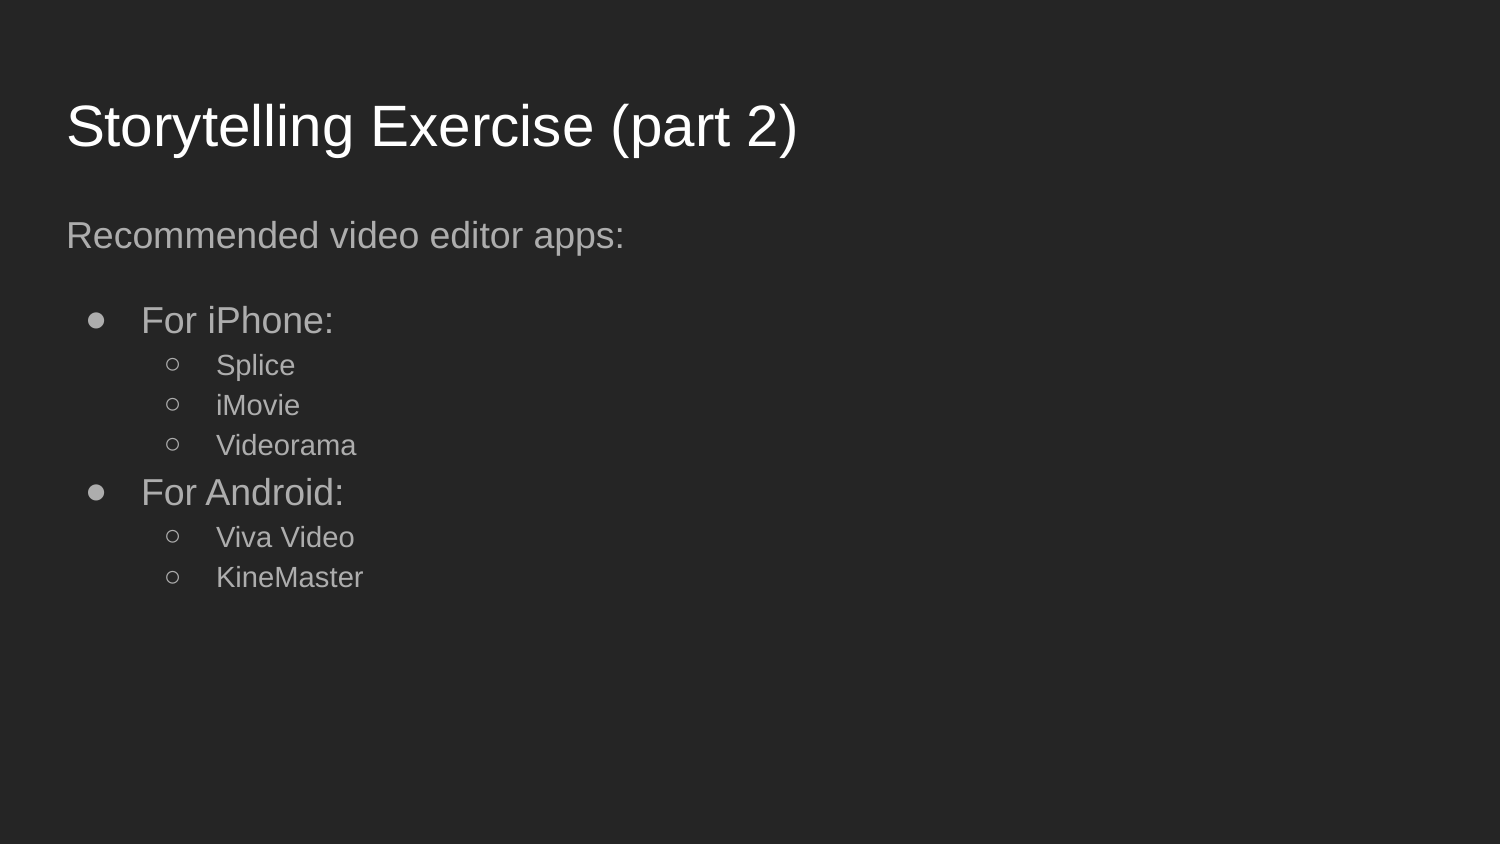

# Storytelling Exercise (part 2)

Recommended video editor apps:
For iPhone:
Splice
iMovie
Videorama
For Android:
Viva Video
KineMaster